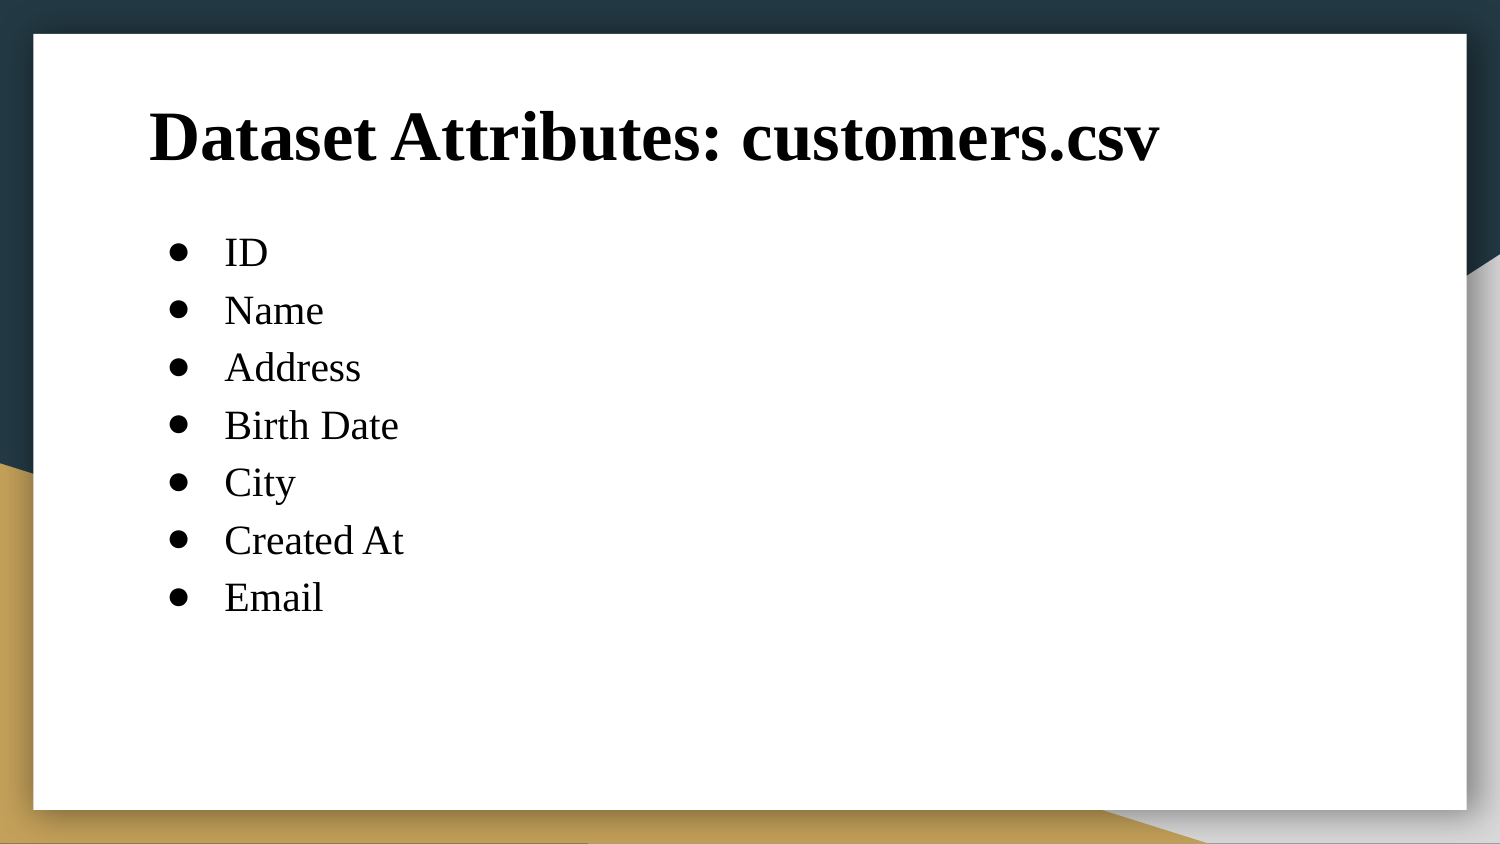

# Dataset Attributes: customers.csv
ID
Name
Address
Birth Date
City
Created At
Email